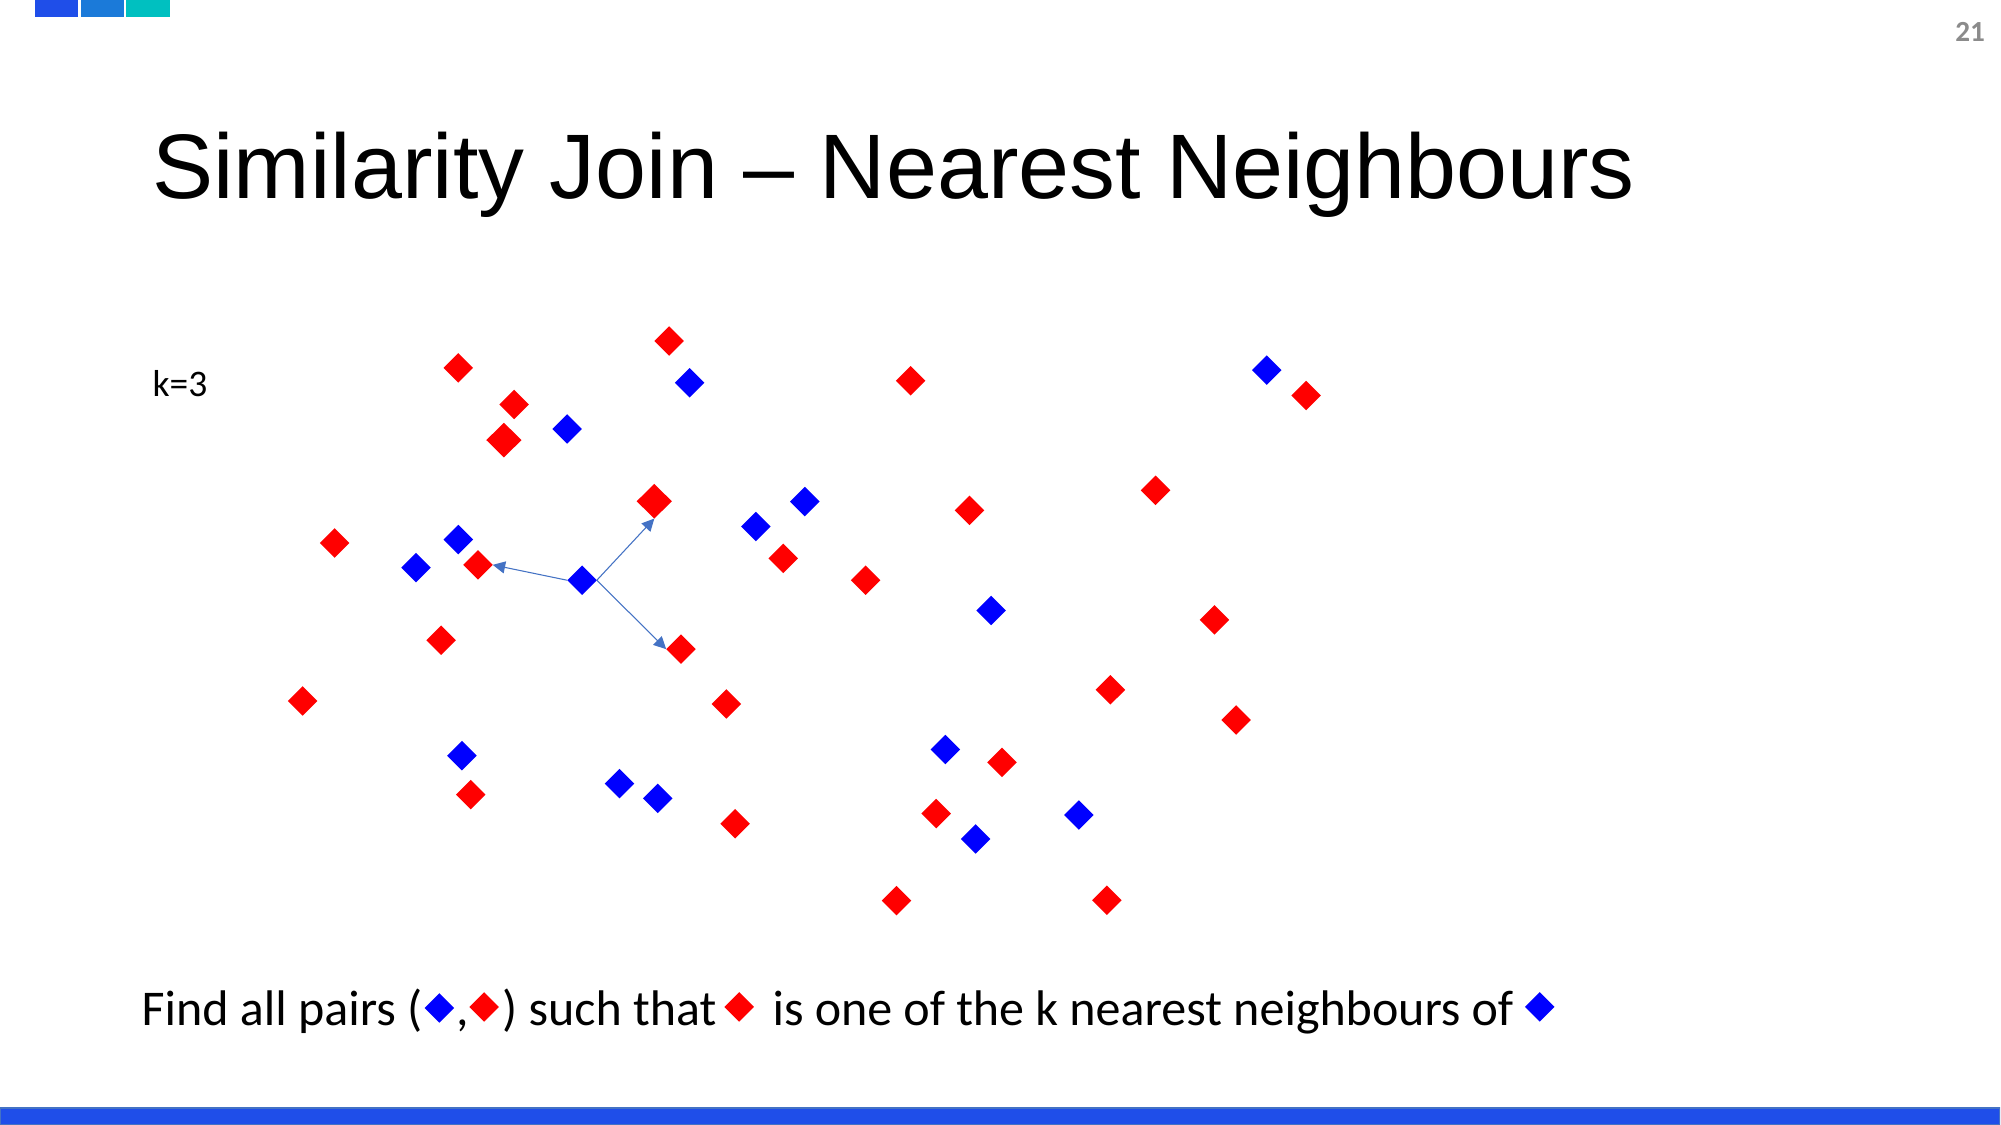

21
# Similarity Join – Nearest Neighbours

k=3

Find all pairs (   ,   ) such that     is one of the k nearest neighbours of